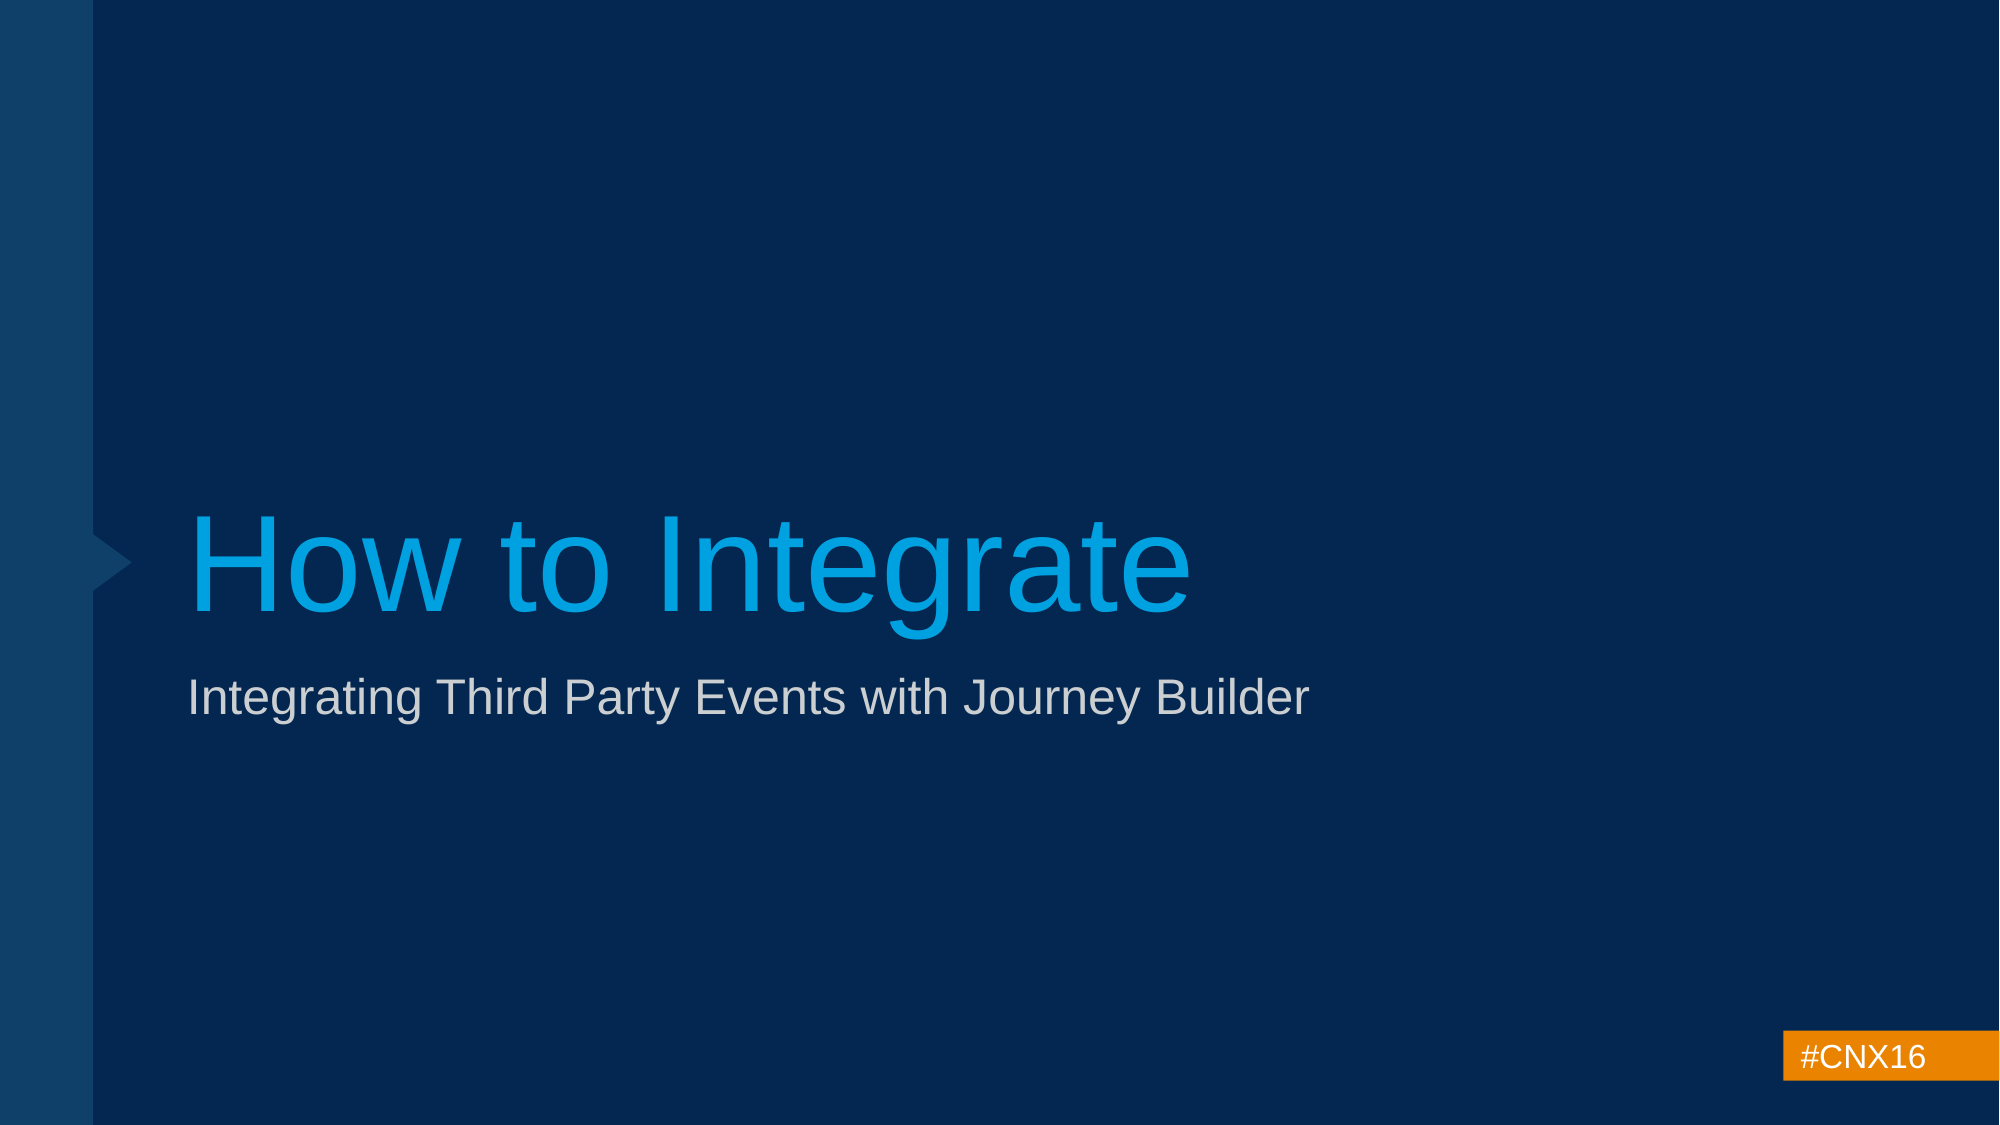

# How to Integrate
Integrating Third Party Events with Journey Builder